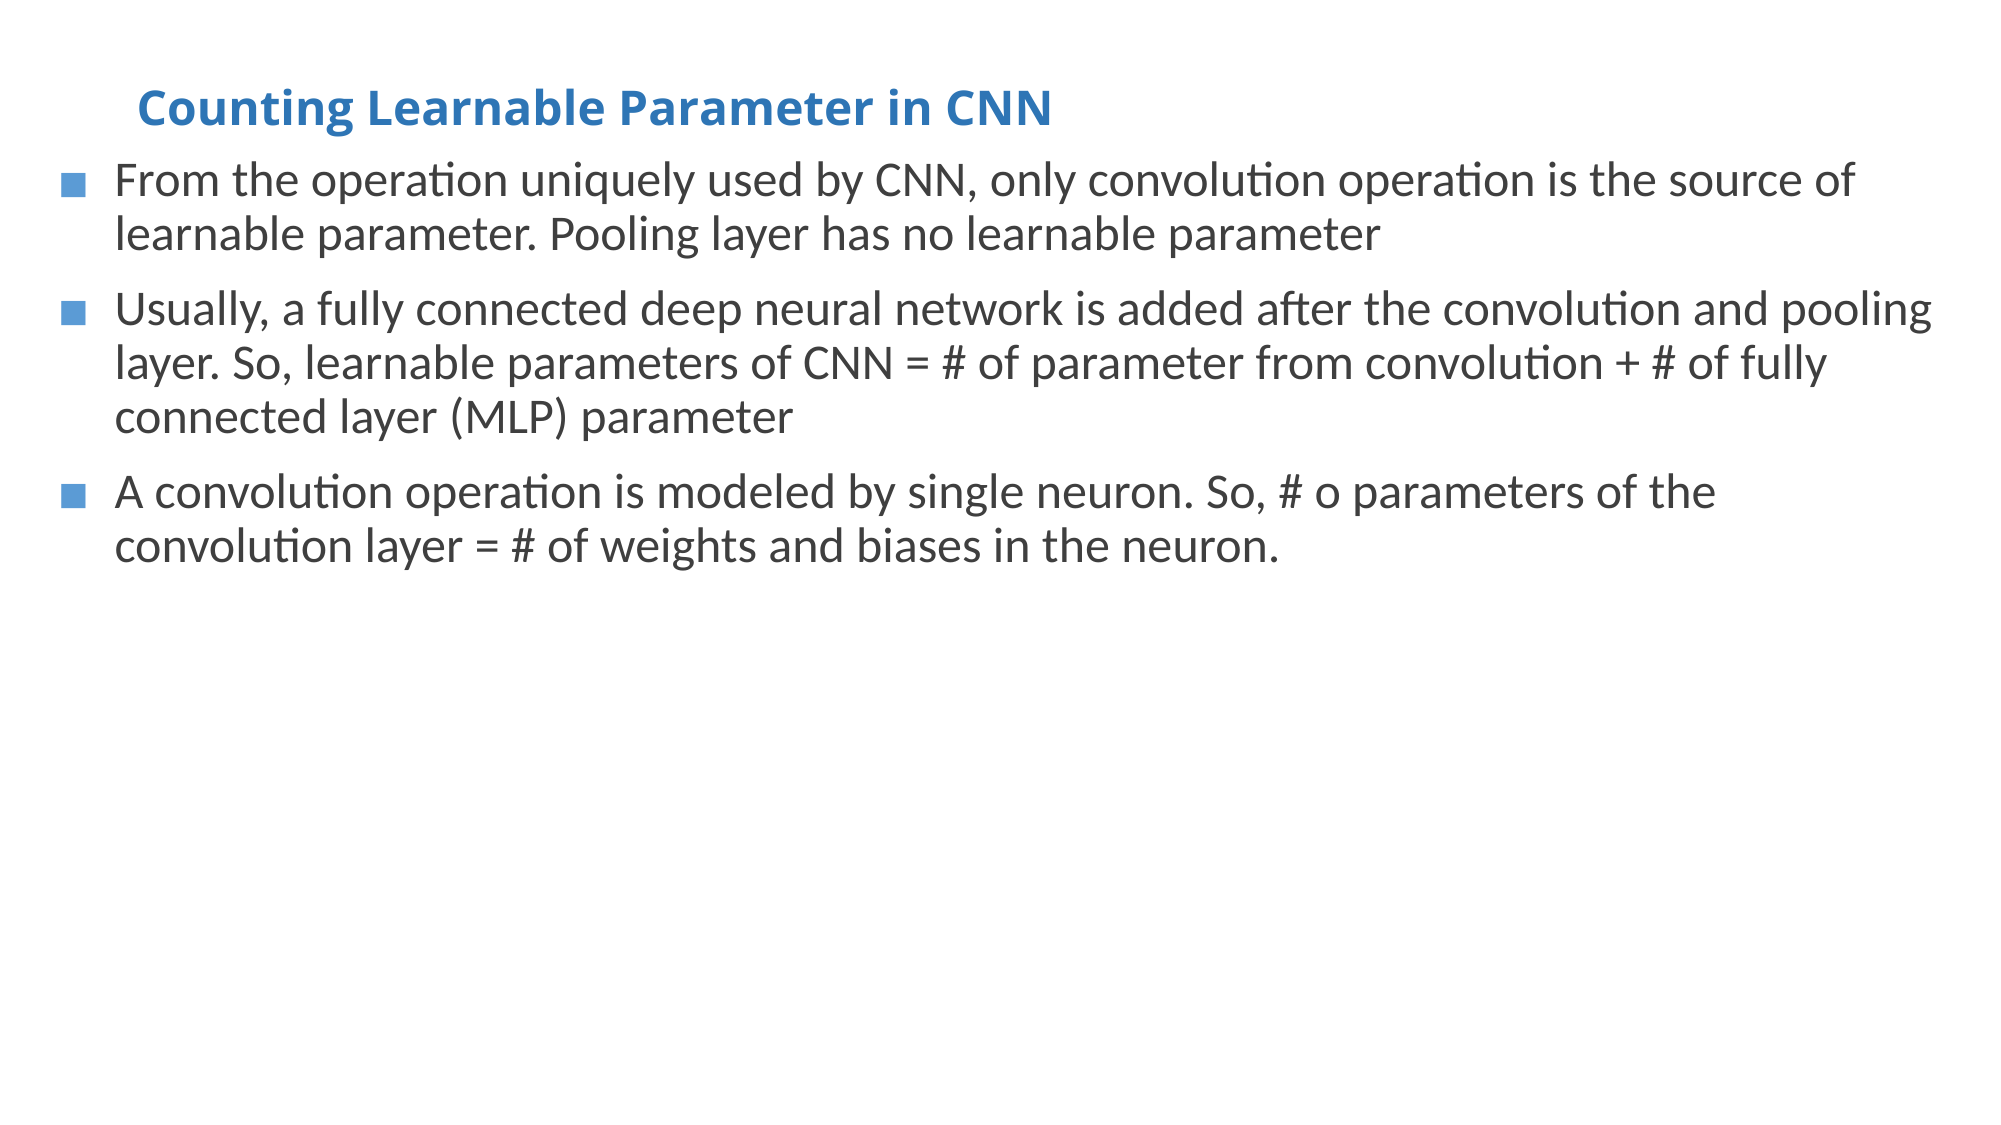

# Counting Learnable Parameter in CNN
From the operation uniquely used by CNN, only convolution operation is the source of learnable parameter. Pooling layer has no learnable parameter
Usually, a fully connected deep neural network is added after the convolution and pooling layer. So, learnable parameters of CNN = # of parameter from convolution + # of fully connected layer (MLP) parameter
A convolution operation is modeled by single neuron. So, # o parameters of the convolution layer = # of weights and biases in the neuron.